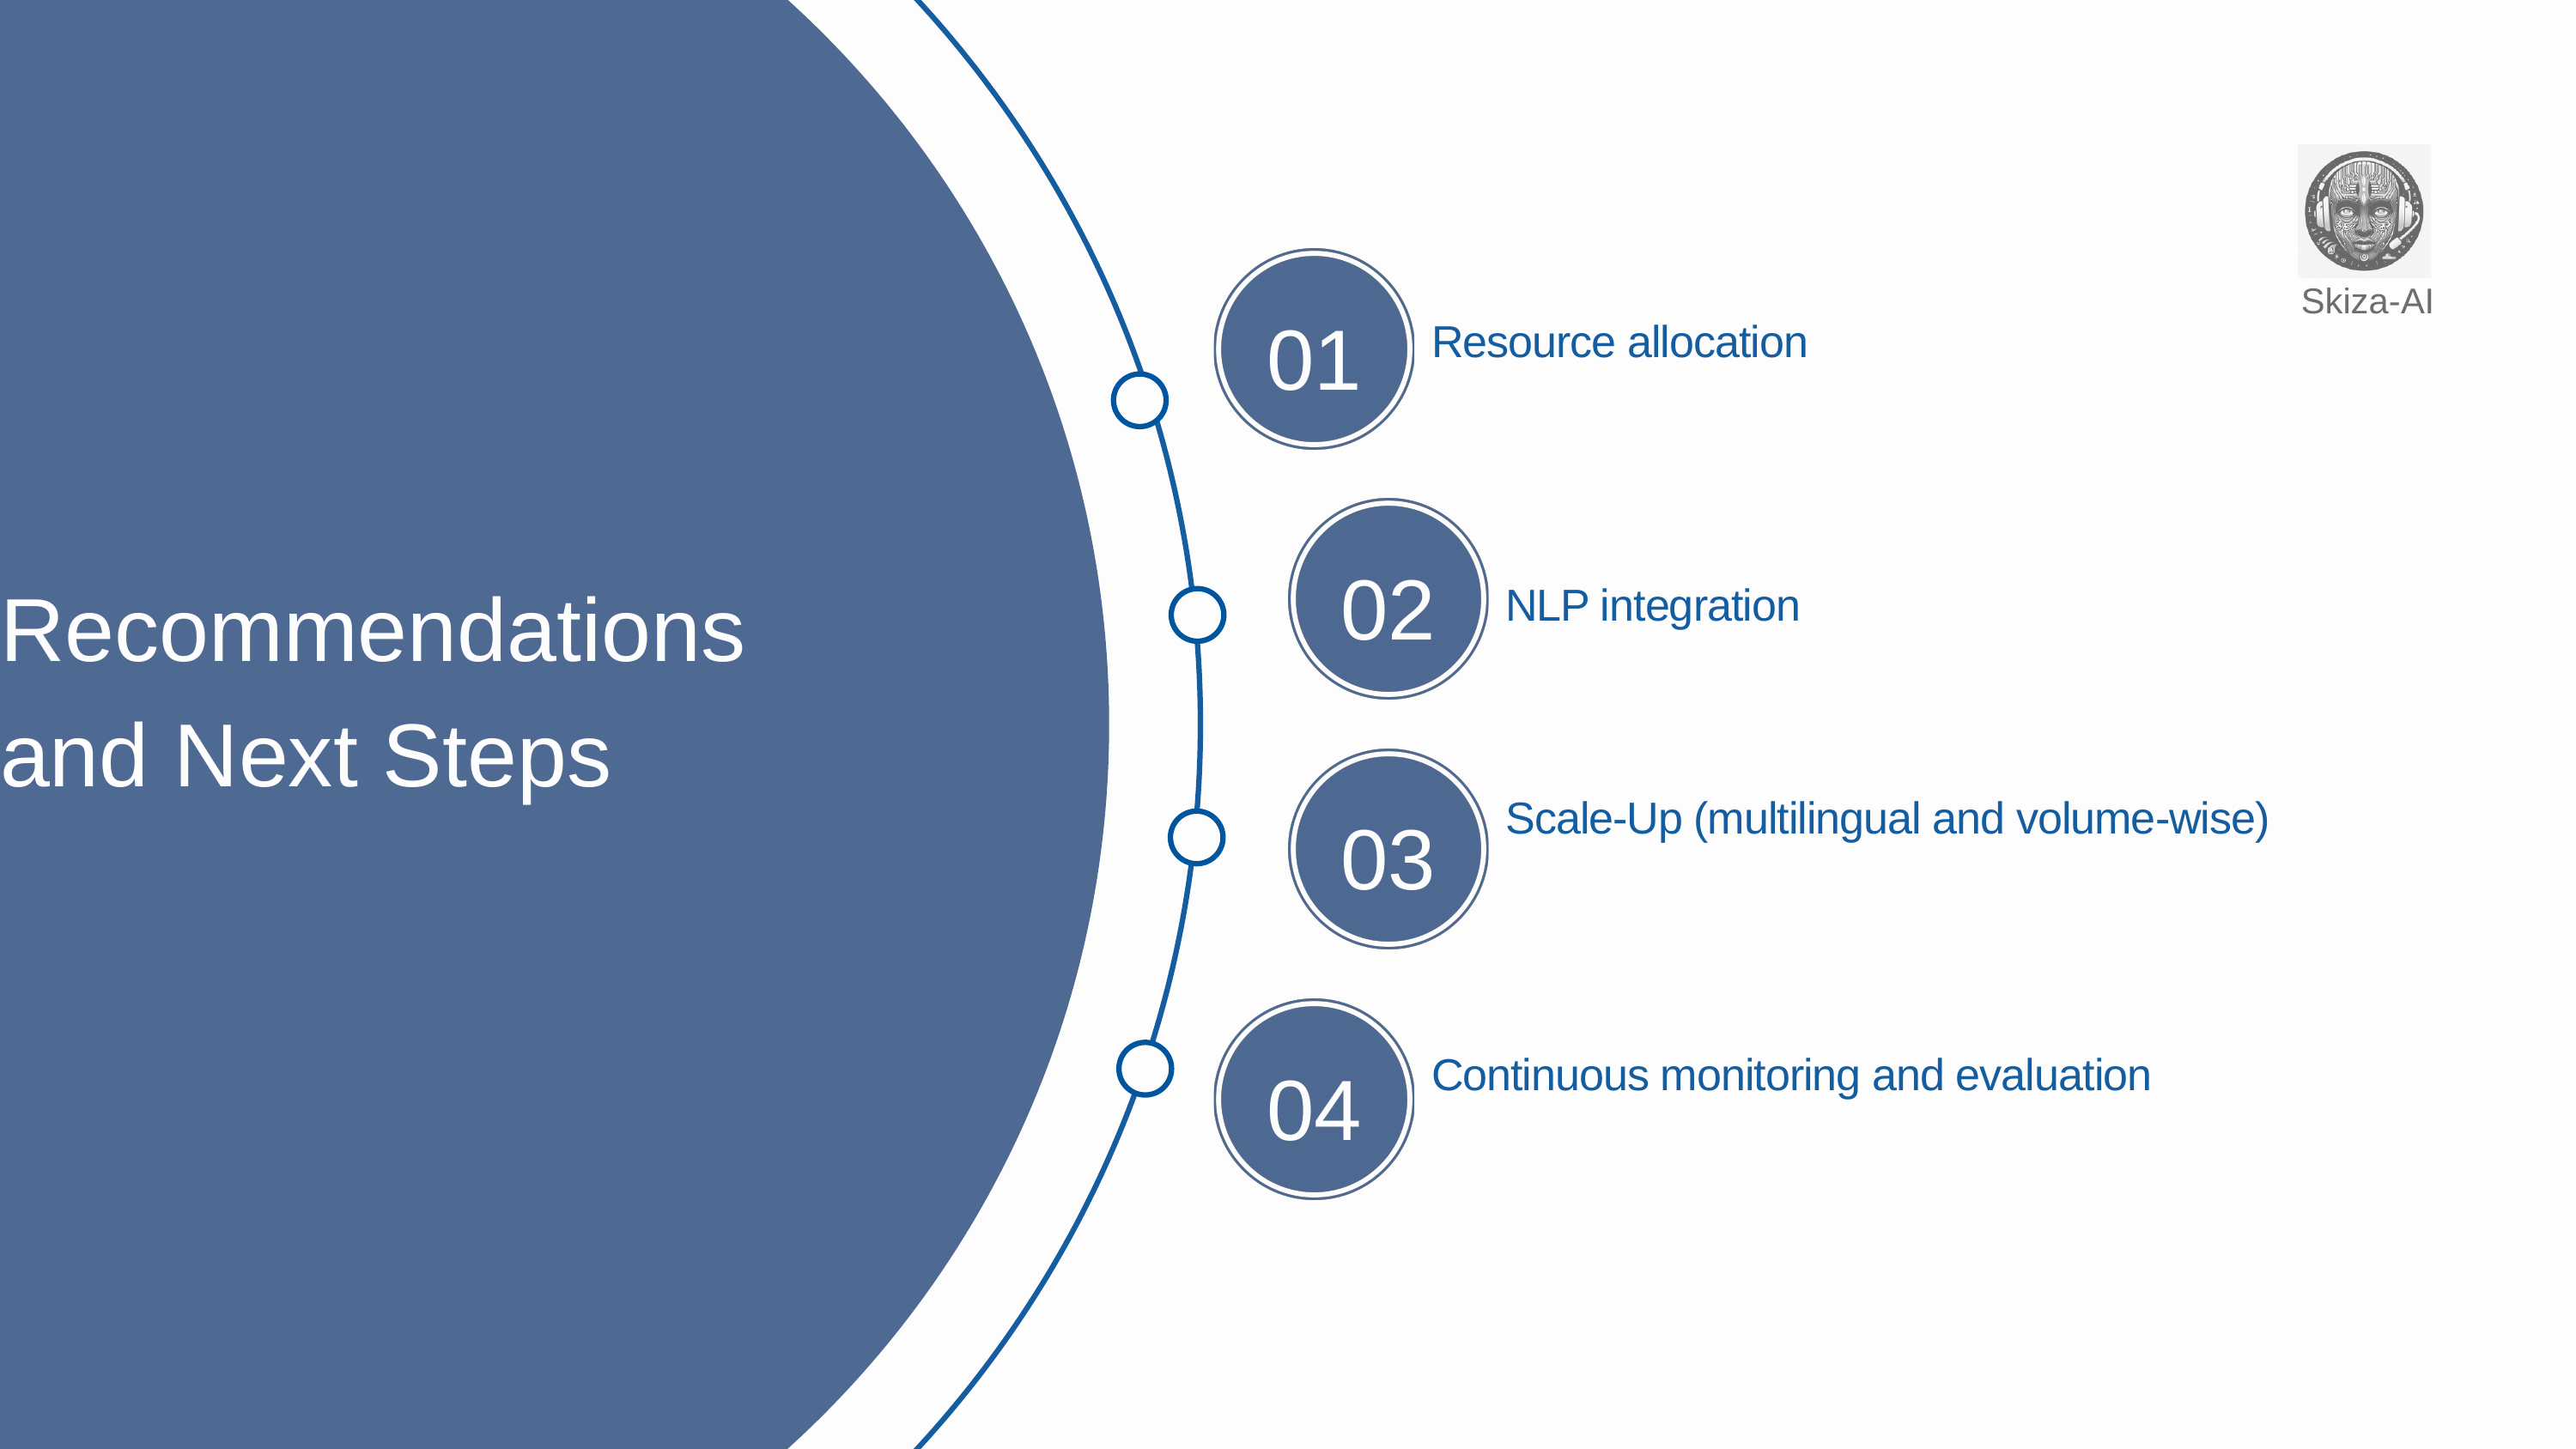

Skiza-AI
01
Resource allocation

02
Recommendations and Next Steps
NLP integration

Scale-Up (multilingual and volume-wise)
03

Continuous monitoring and evaluation
04